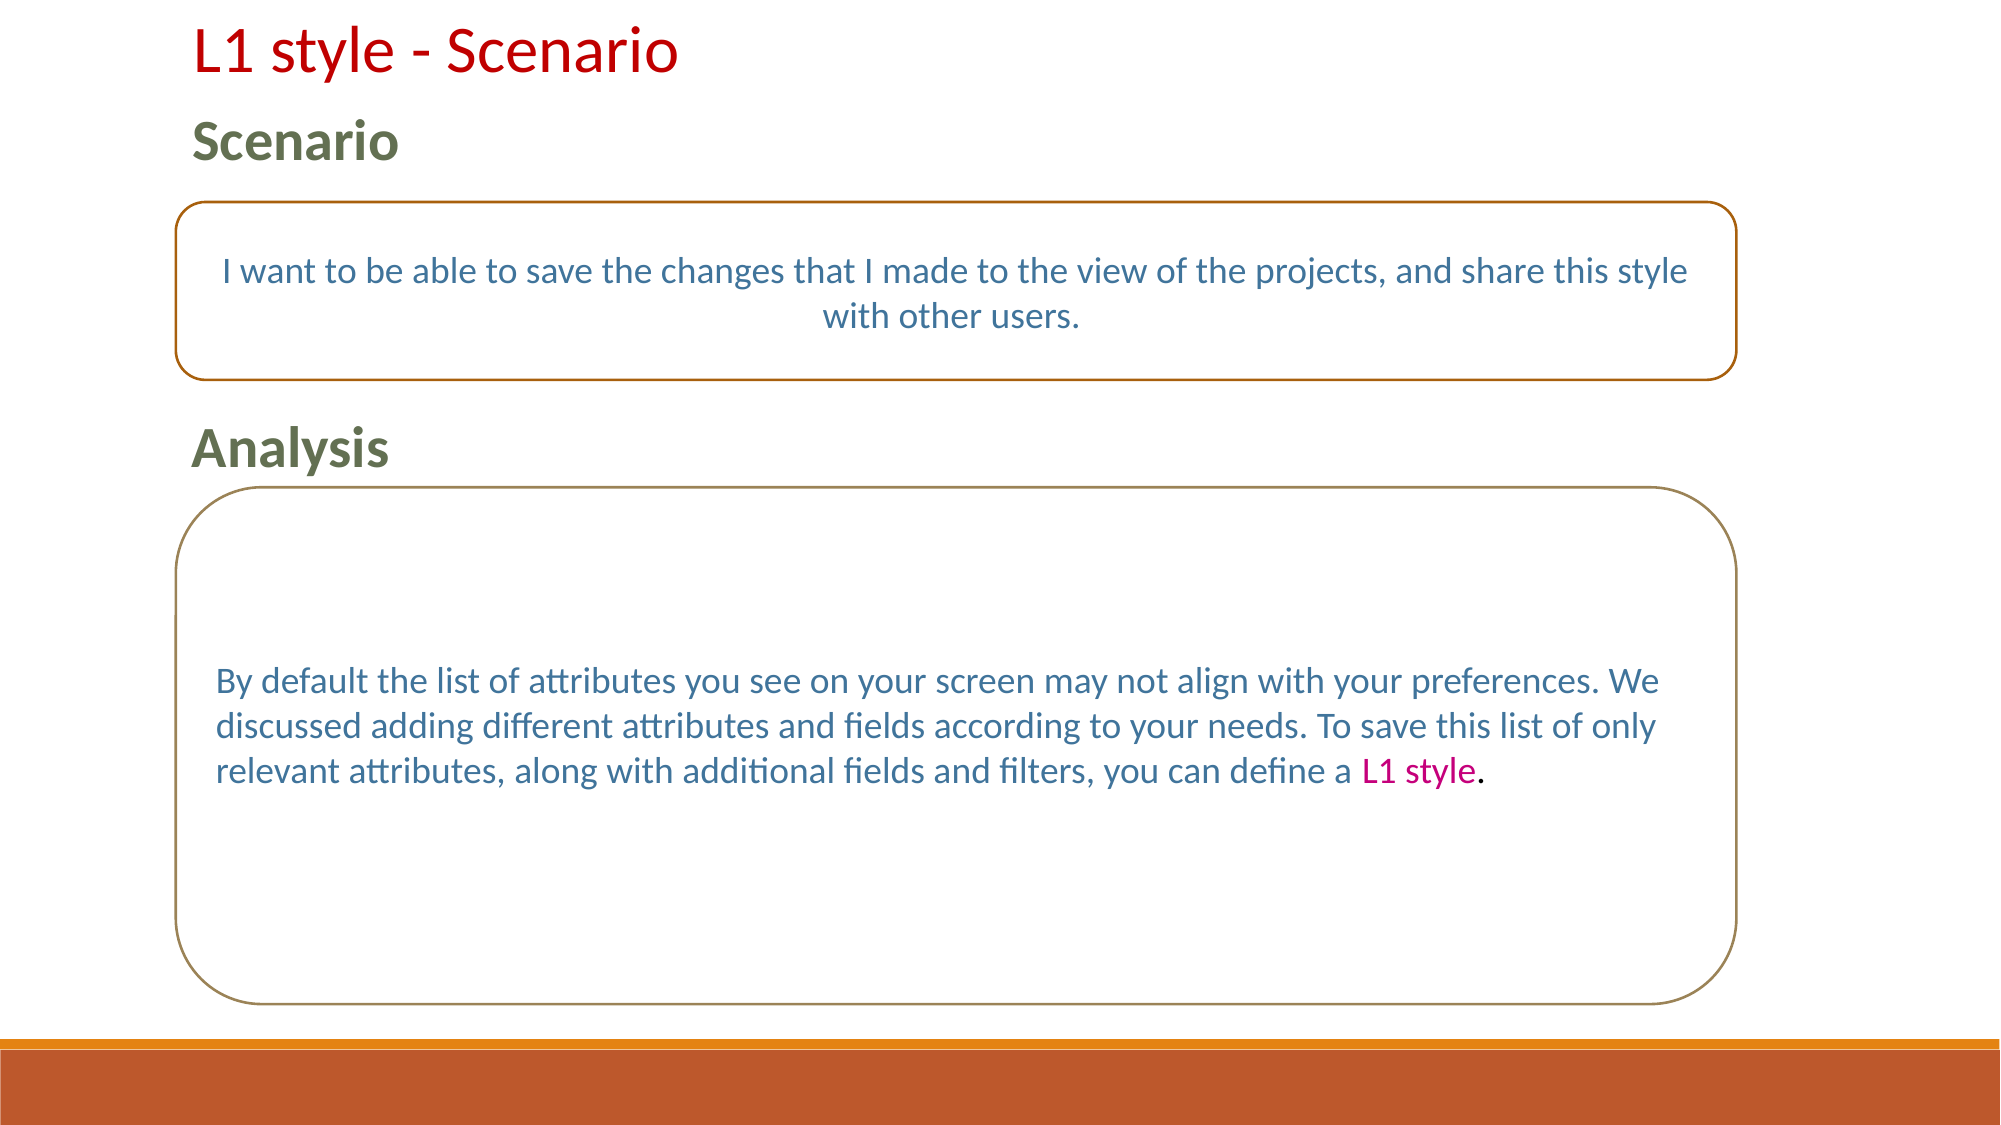

L1 style - Scenario
Scenario
I want to be able to save the changes that I made to the view of the projects, and share this style with other users.
Analysis
By default the list of attributes you see on your screen may not align with your preferences. We discussed adding different attributes and fields according to your needs. To save this list of only relevant attributes, along with additional fields and filters, you can define a L1 style.